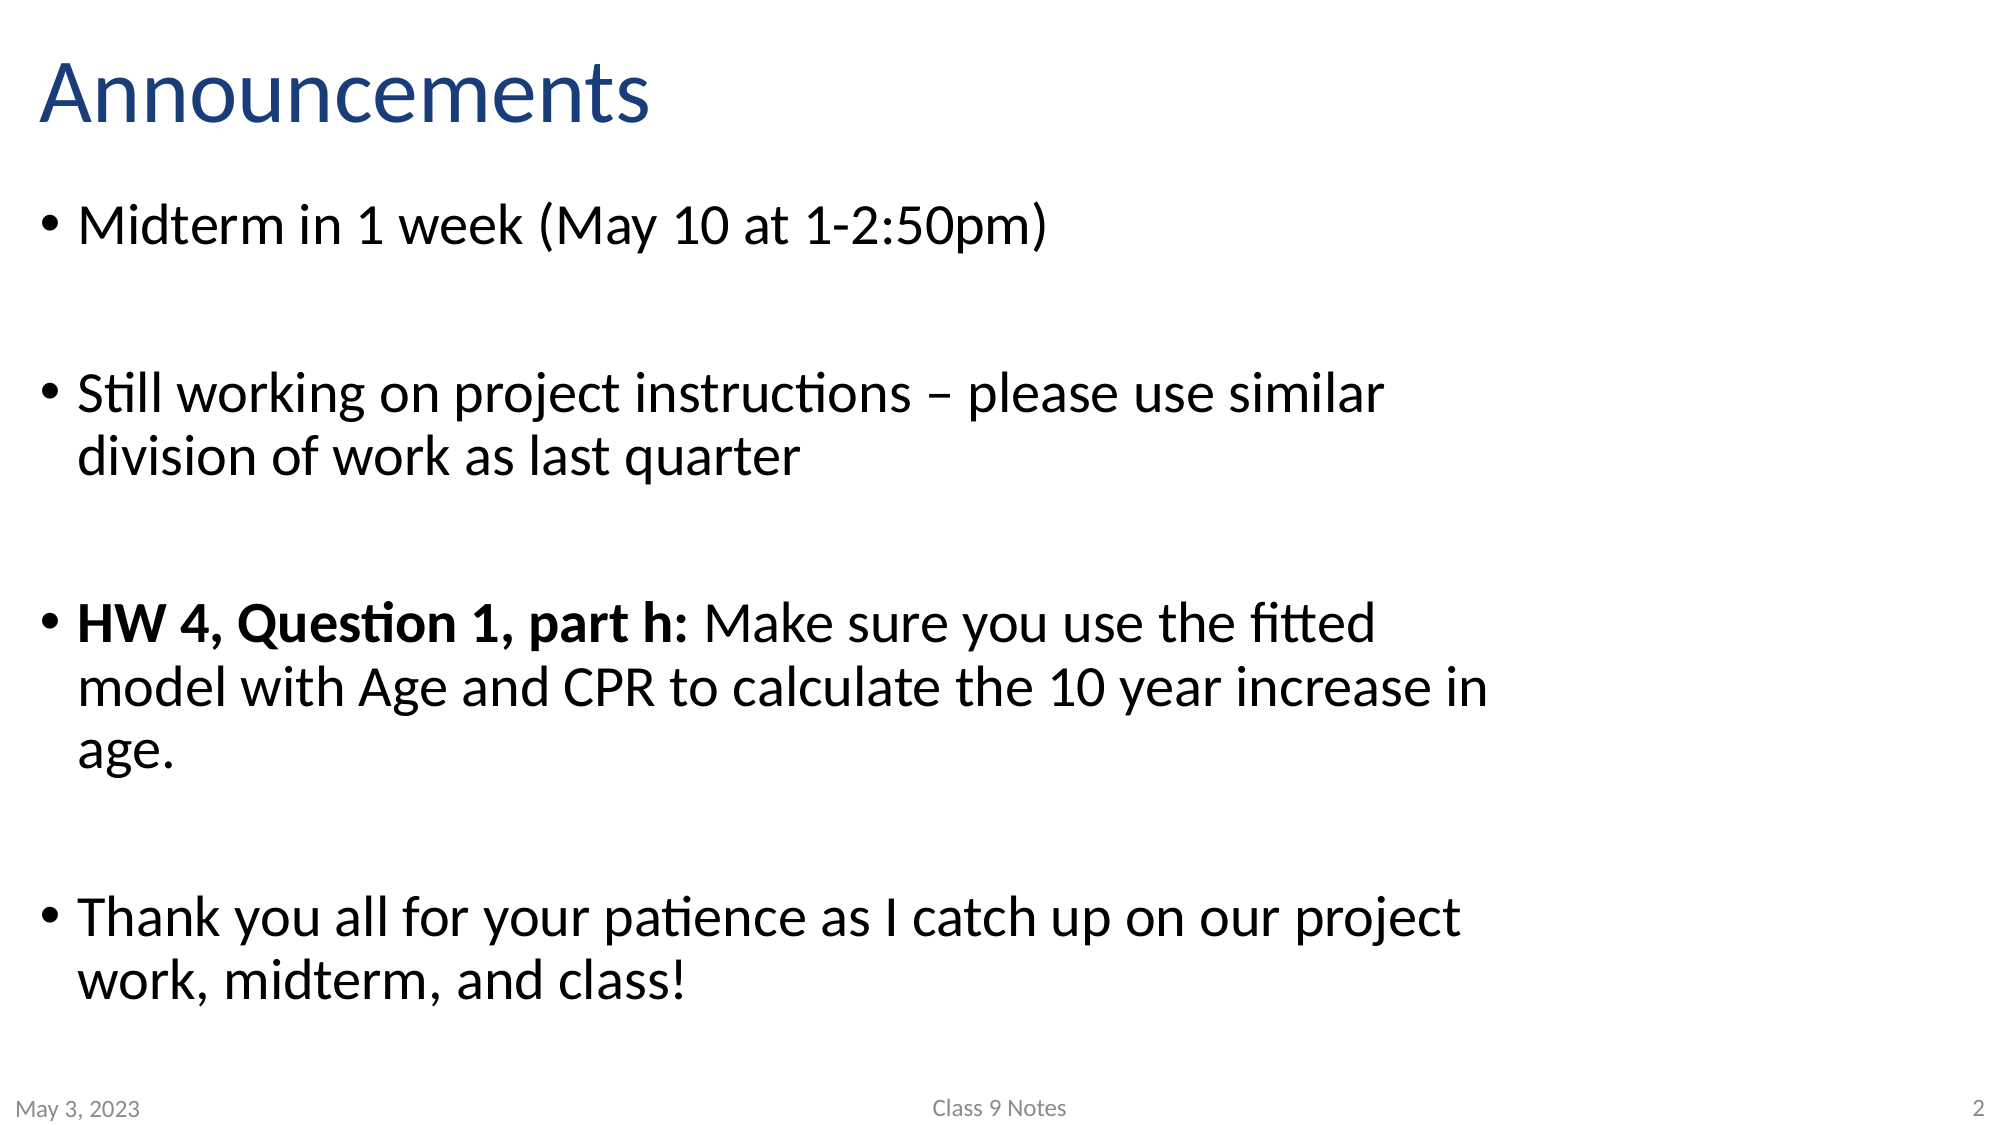

# Announcements
Midterm in 1 week (May 10 at 1-2:50pm)

Still working on project instructions – please use similar division of work as last quarter

HW 4, Question 1, part h: Make sure you use the fitted model with Age and CPR to calculate the 10 year increase in age.

Thank you all for your patience as I catch up on our project work, midterm, and class!

Class 9 Notes
2
May 3, 2023